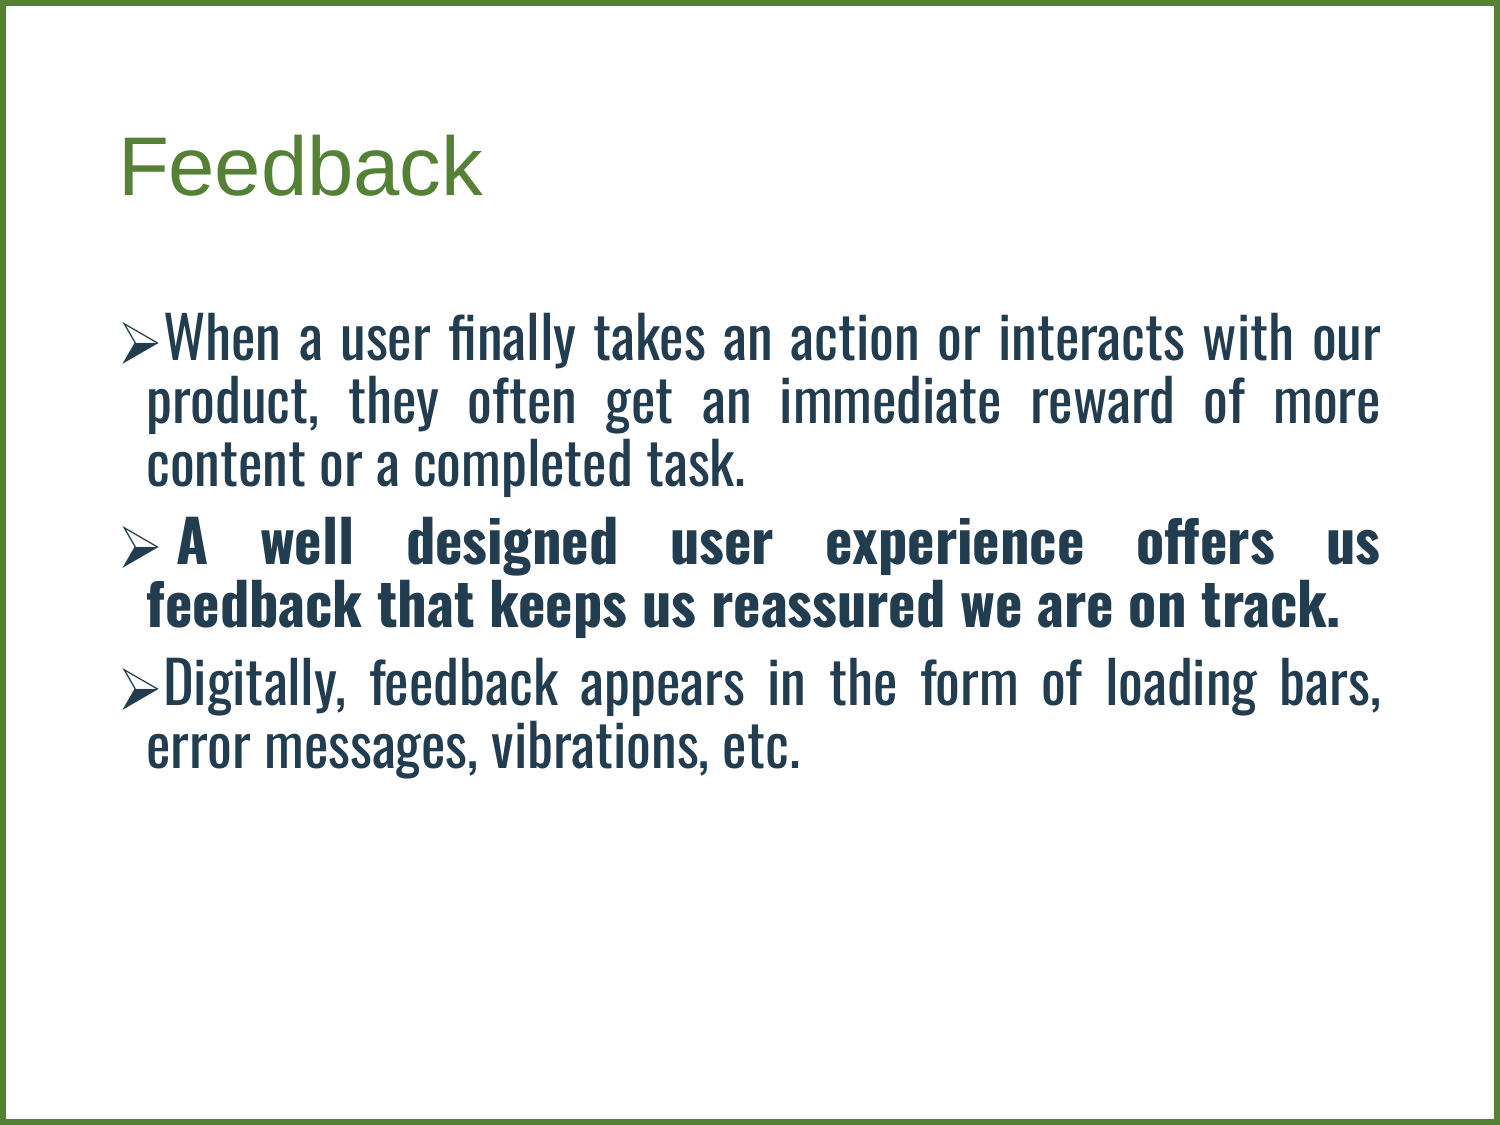

# Feedback
When a user finally takes an action or interacts with our product, they often get an immediate reward of more content or a completed task.
 A well designed user experience offers us feedback that keeps us reassured we are on track.
Digitally, feedback appears in the form of loading bars, error messages, vibrations, etc.